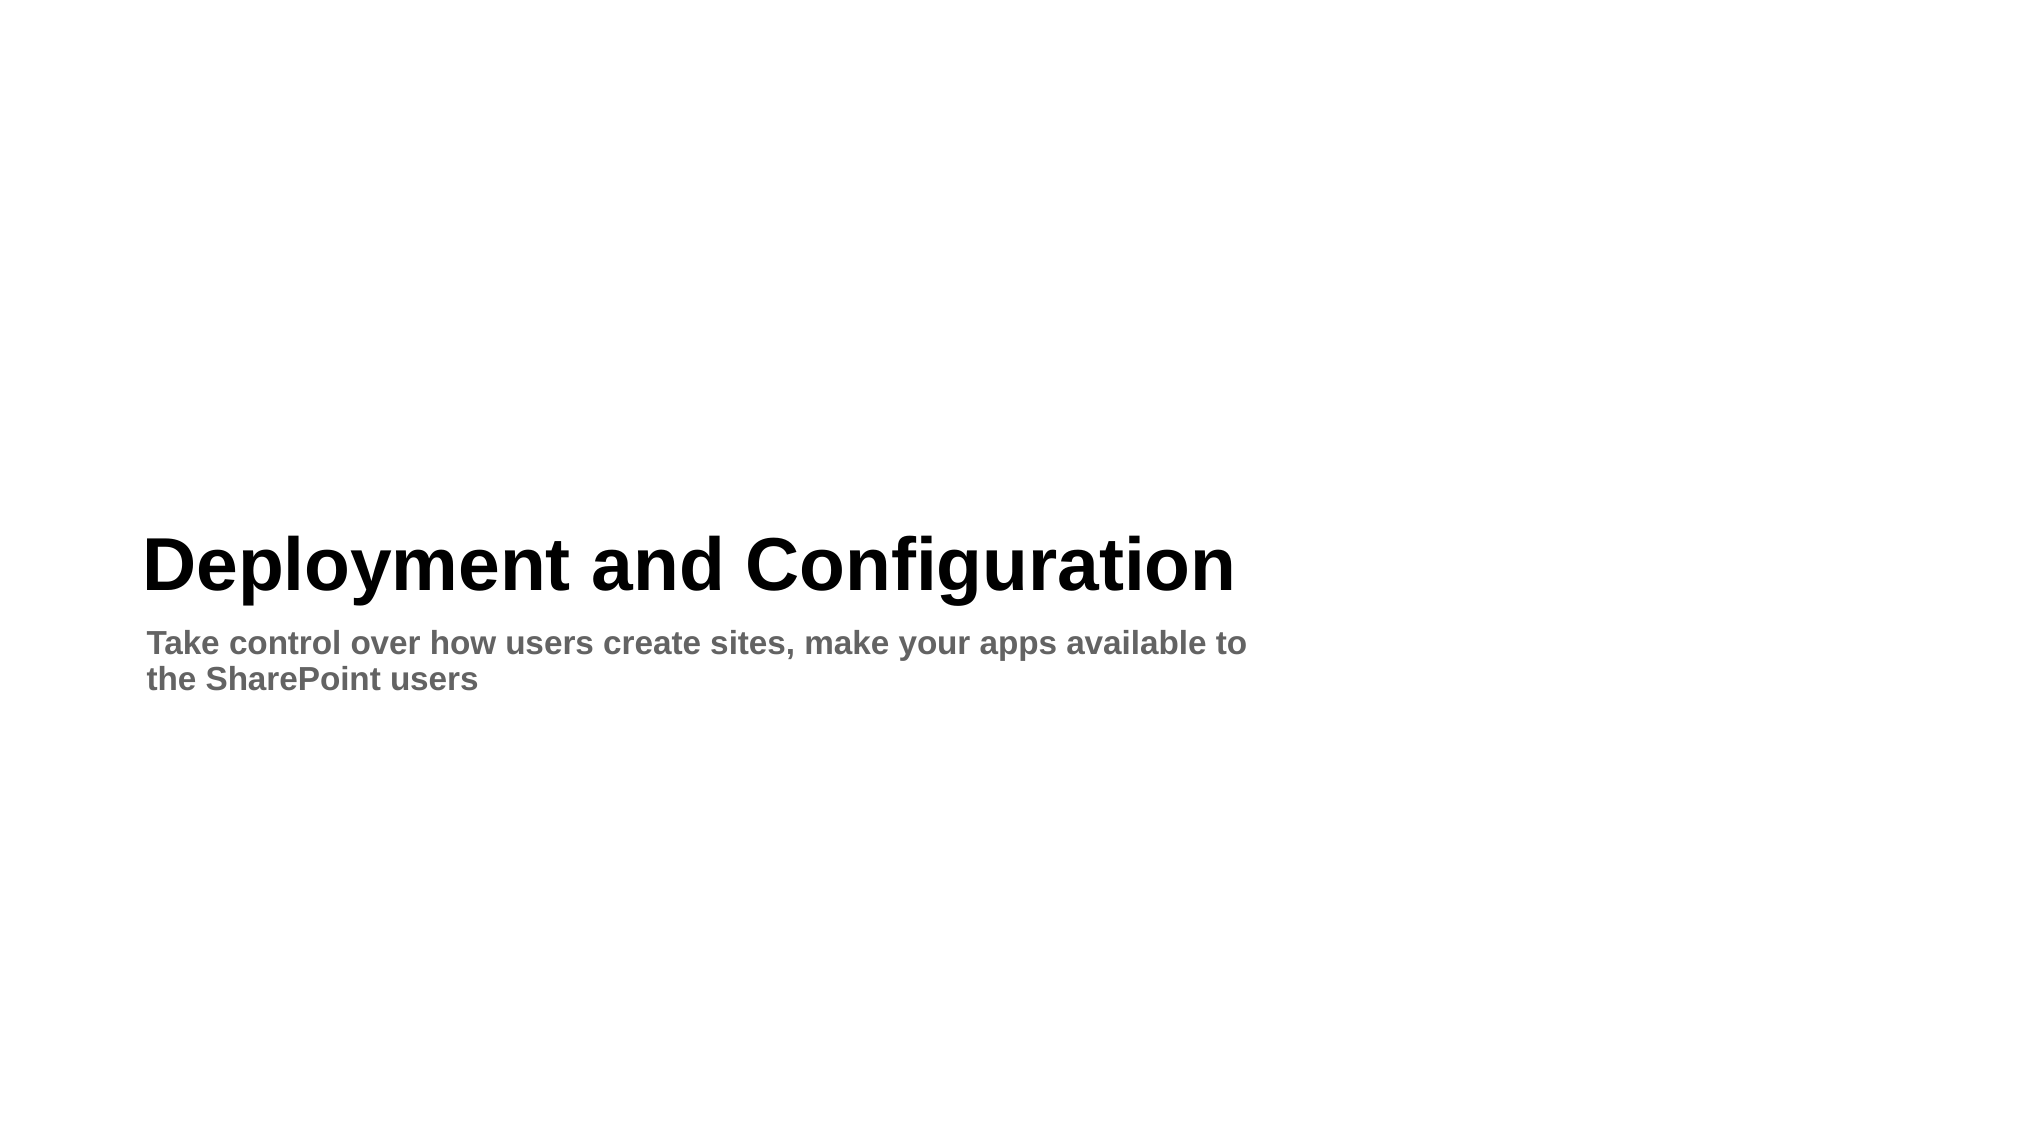

Deployment and Configuration
Take control over how users create sites, make your apps available to the SharePoint users